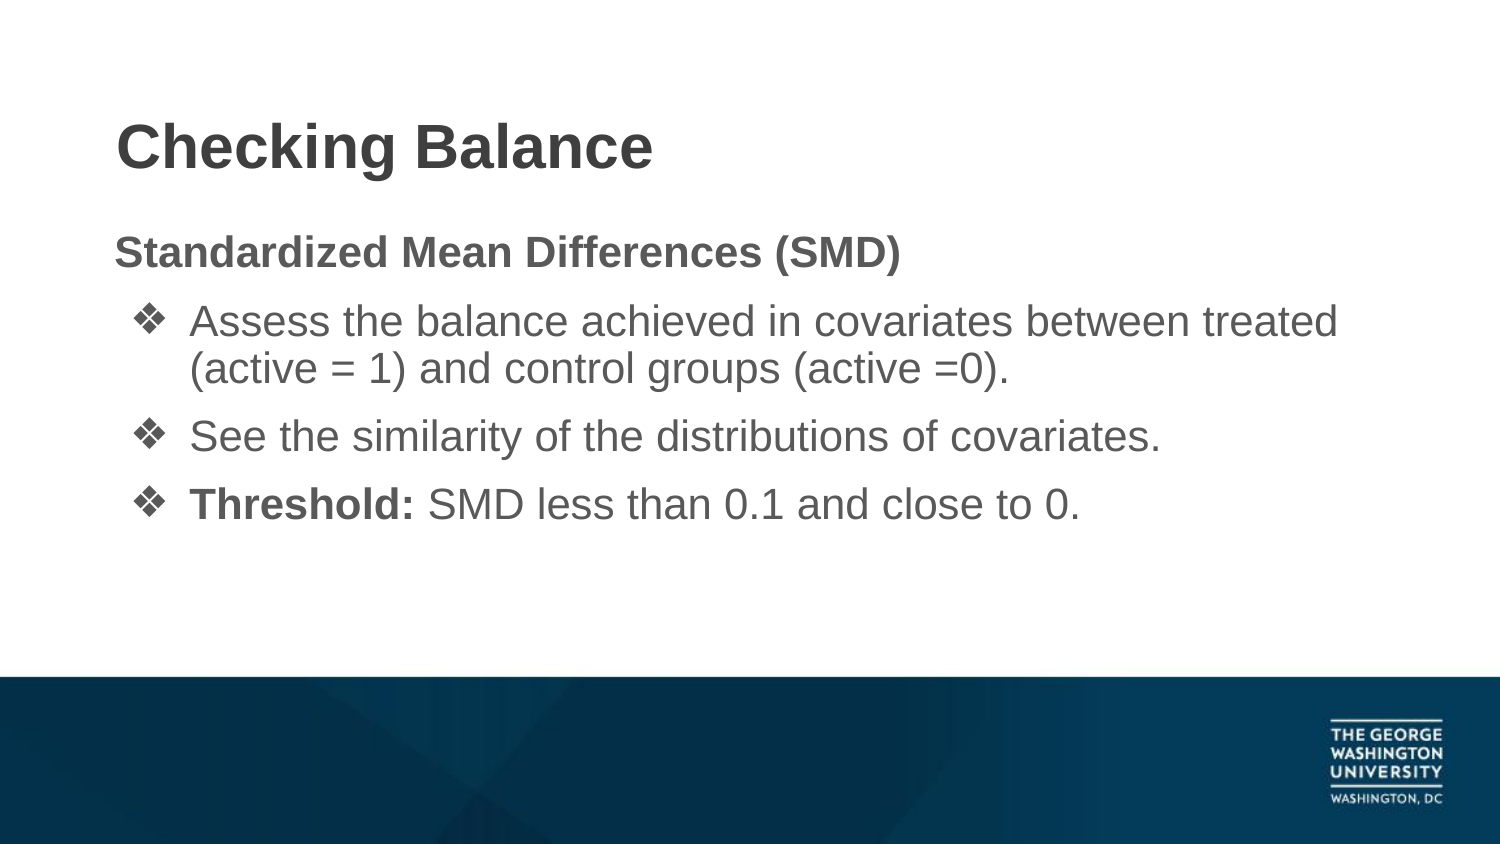

# Checking Balance
Standardized Mean Differences (SMD)
Assess the balance achieved in covariates between treated (active = 1) and control groups (active =0).
See the similarity of the distributions of covariates.
Threshold: SMD less than 0.1 and close to 0.